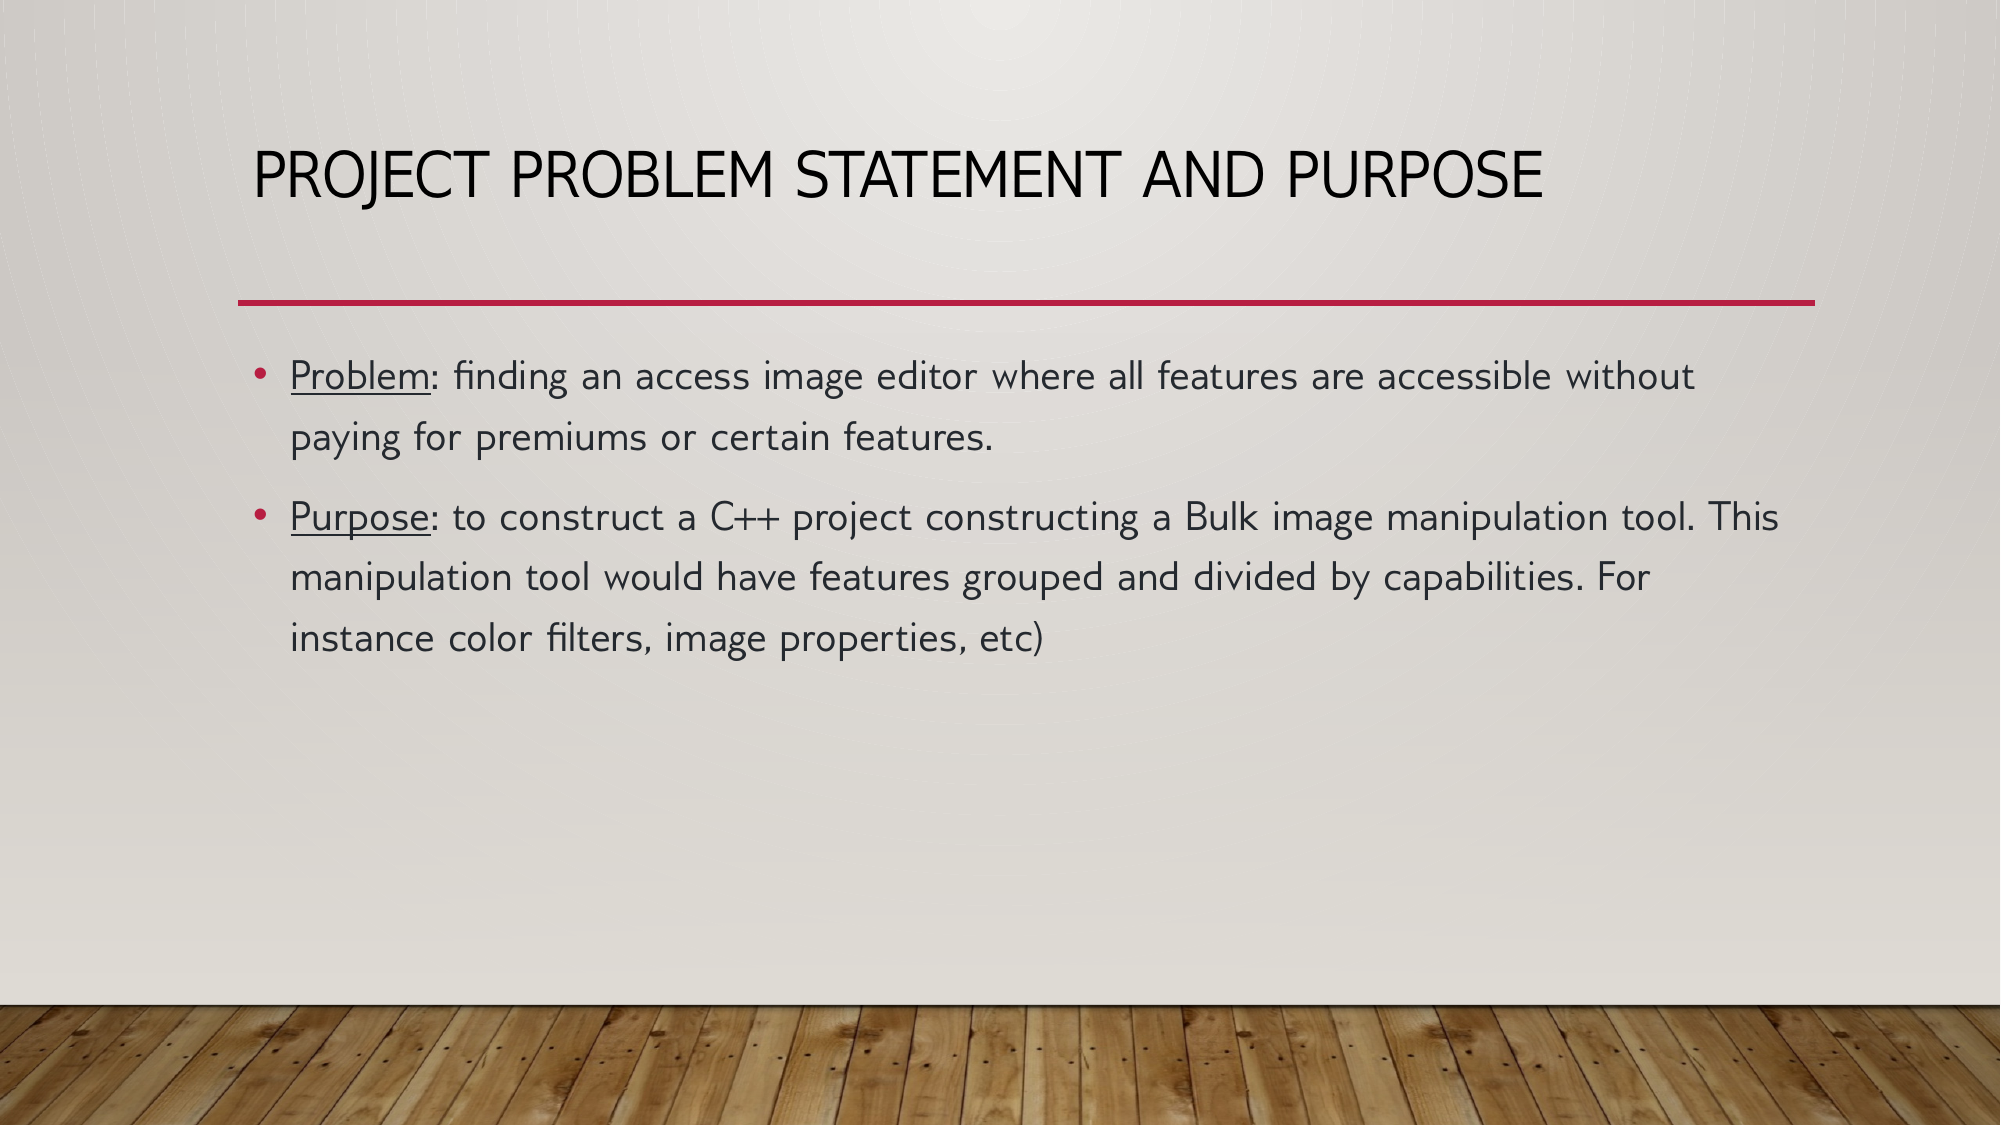

# Project Problem Statement and purpose
Problem: finding an access image editor where all features are accessible without paying for premiums or certain features.
Purpose: to construct a C++ project constructing a Bulk image manipulation tool. This manipulation tool would have features grouped and divided by capabilities. For instance color filters, image properties, etc)